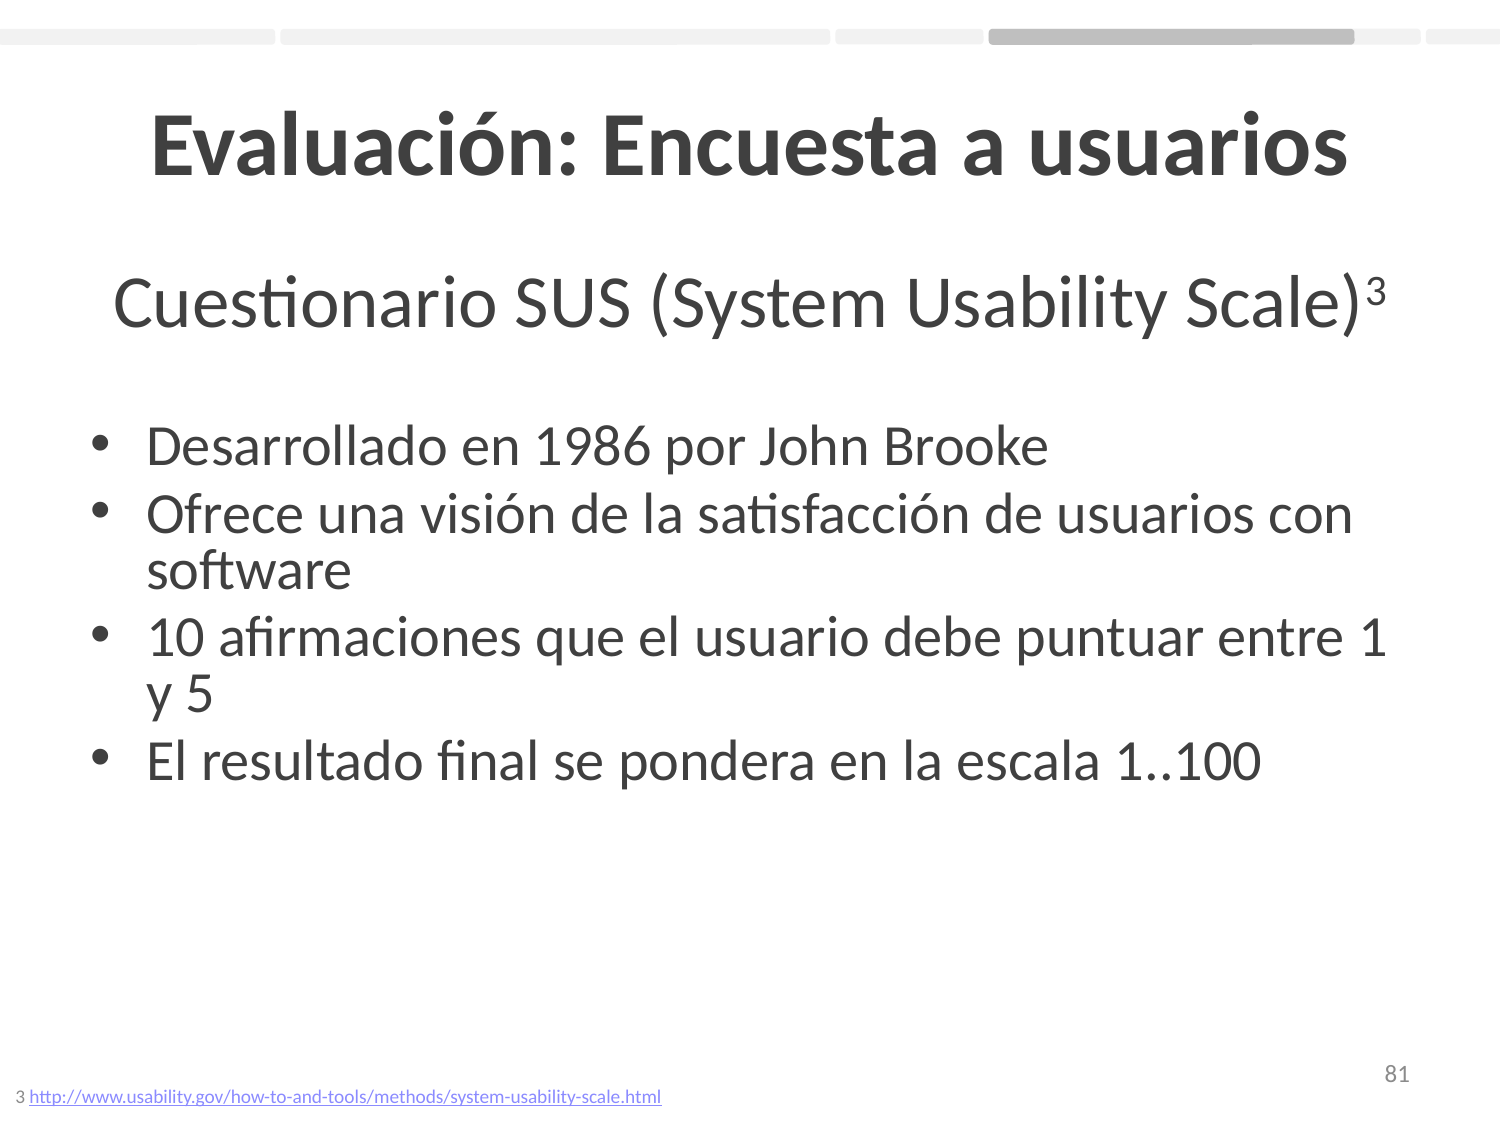

# Evaluación: Encuesta a usuarios
Cuestionario SUS (System Usability Scale)3

Desarrollado en 1986 por John Brooke
Ofrece una visión de la satisfacción de usuarios con software
10 afirmaciones que el usuario debe puntuar entre 1 y 5
El resultado final se pondera en la escala 1..100
81
3 http://www.usability.gov/how-to-and-tools/methods/system-usability-scale.html